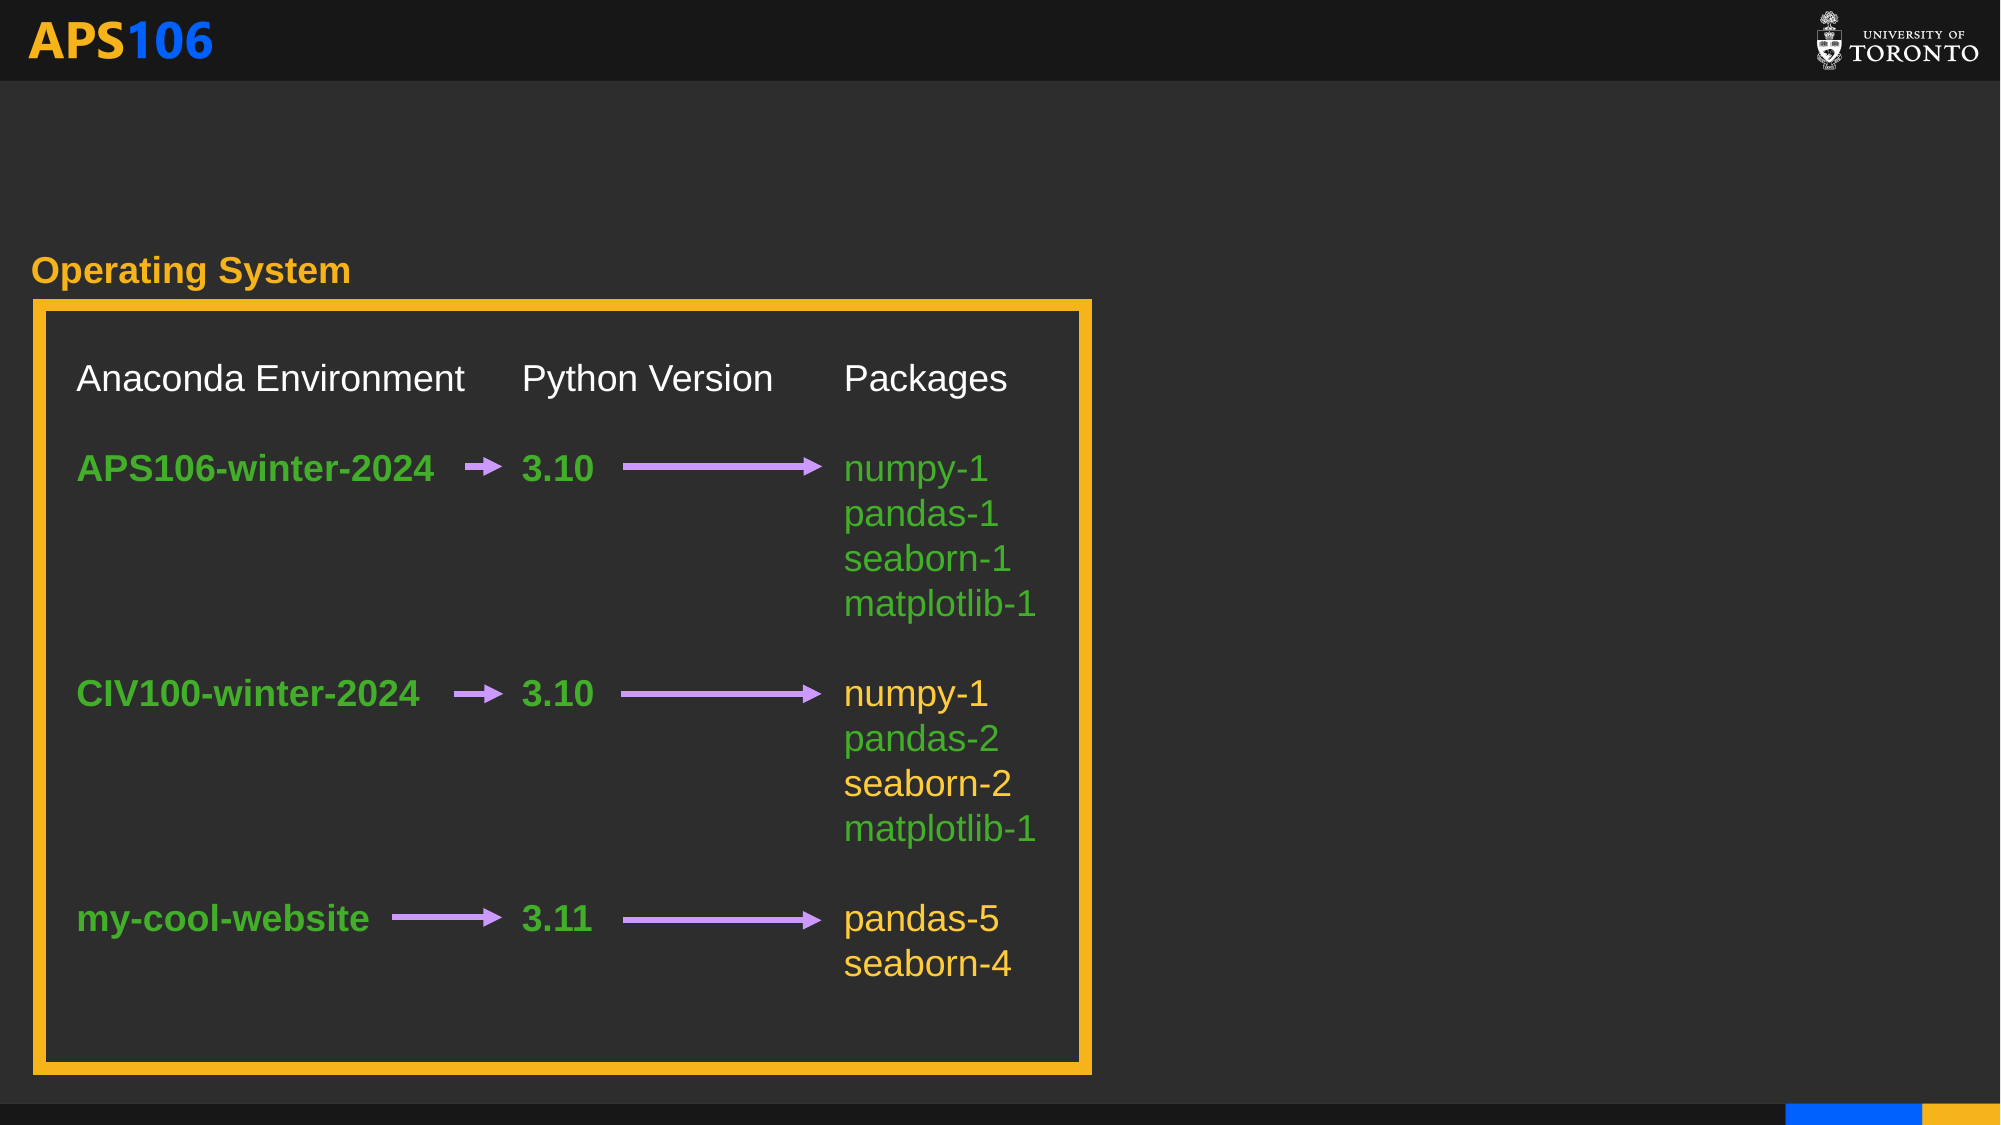

Operating System

Anaconda Environment

APS106-winter-2024

CIV100-winter-2024

my-cool-website

Python Version

3.10

3.10

3.11
Packages

numpy-1
pandas-1
seaborn-1
matplotlib-1

numpy-1
pandas-2
seaborn-2
matplotlib-1

pandas-5
seaborn-4